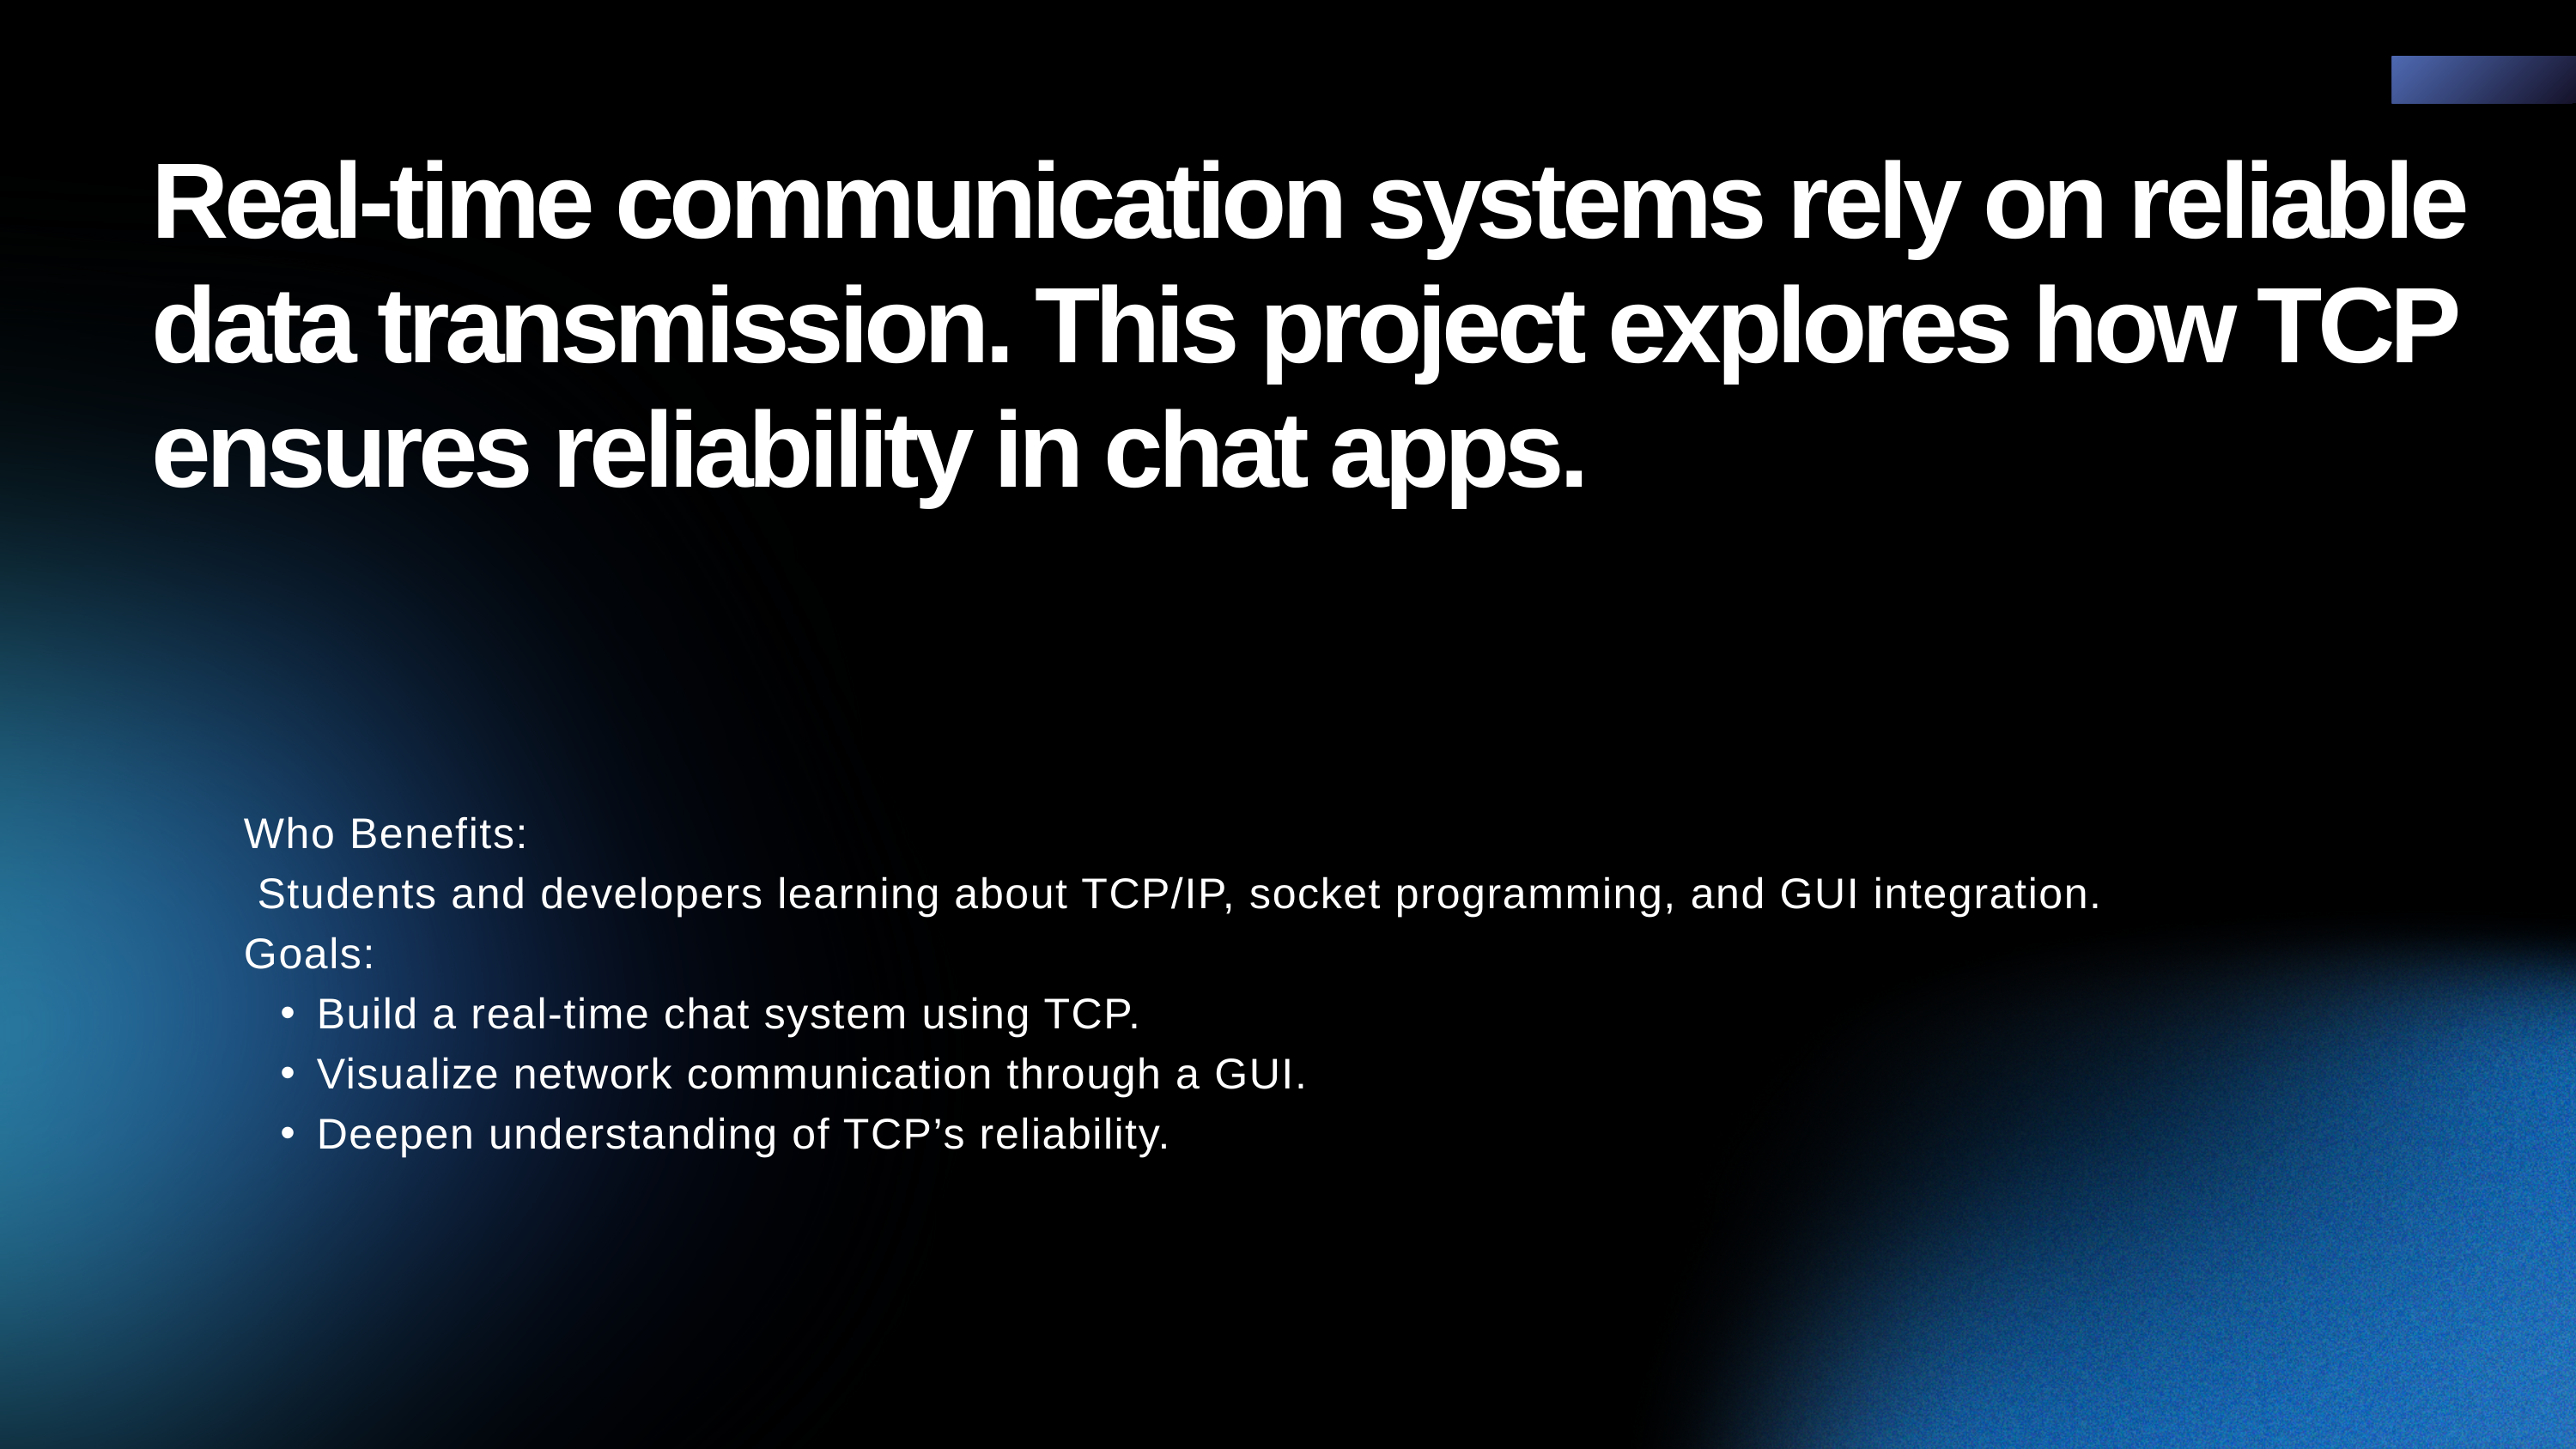

Real-time communication systems rely on reliable data transmission. This project explores how TCP ensures reliability in chat apps.

Who Benefits:
 Students and developers learning about TCP/IP, socket programming, and GUI integration.
Goals:
Build a real-time chat system using TCP.
Visualize network communication through a GUI.
Deepen understanding of TCP’s reliability.